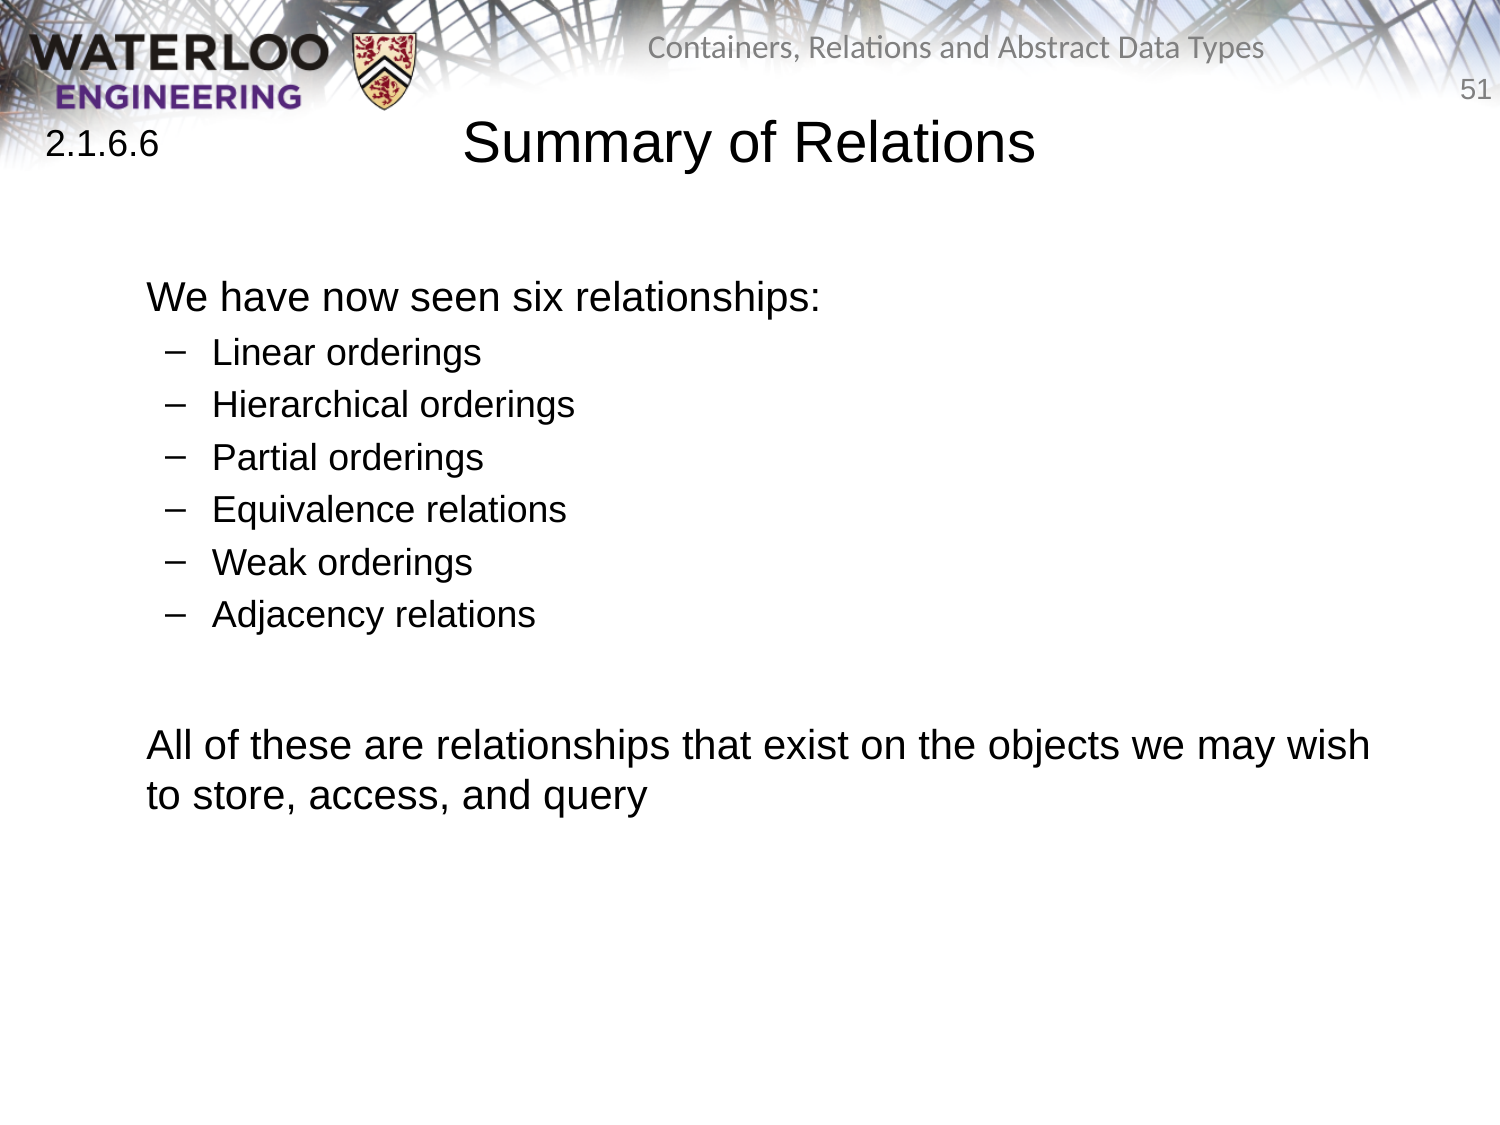

Summary of Relations
	We have now seen six relationships:
Linear orderings
Hierarchical orderings
Partial orderings
Equivalence relations
Weak orderings
Adjacency relations

	All of these are relationships that exist on the objects we may wish to store, access, and query
2.1.6.6